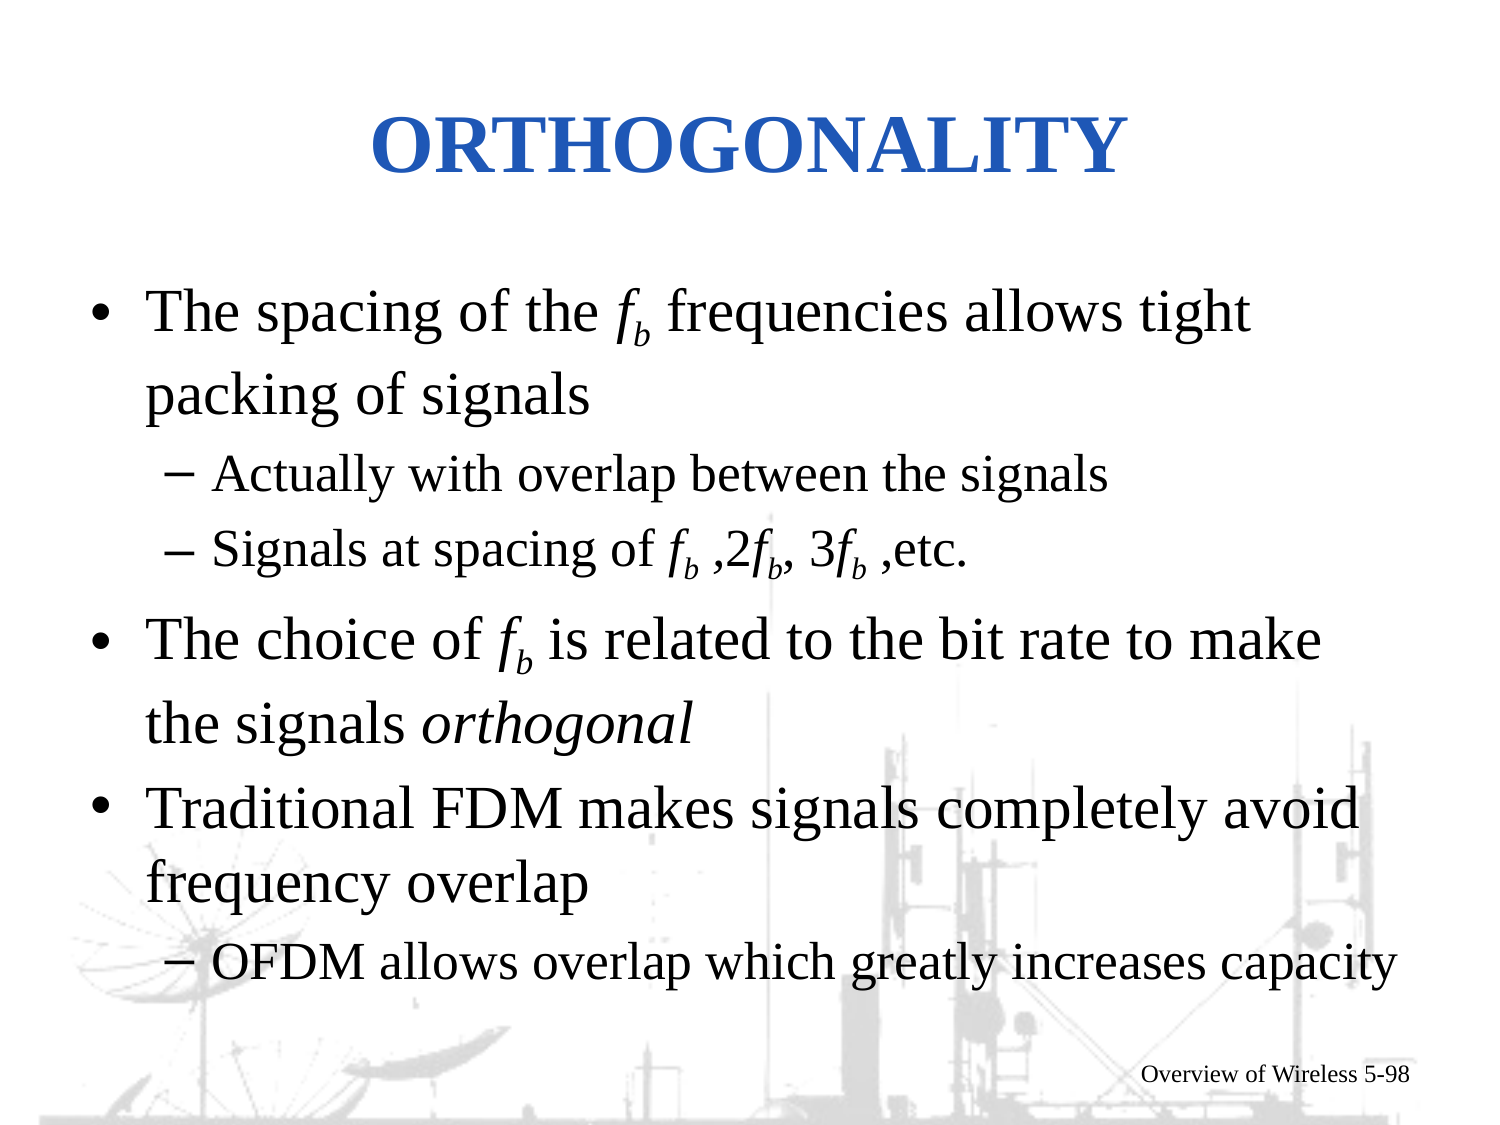

# Orthogonality
The spacing of the fb frequencies allows tight packing of signals
Actually with overlap between the signals
Signals at spacing of fb ,2fb, 3fb ,etc.
The choice of fb is related to the bit rate to make the signals orthogonal
Traditional FDM makes signals completely avoid frequency overlap
OFDM allows overlap which greatly increases capacity
Overview of Wireless 5-98